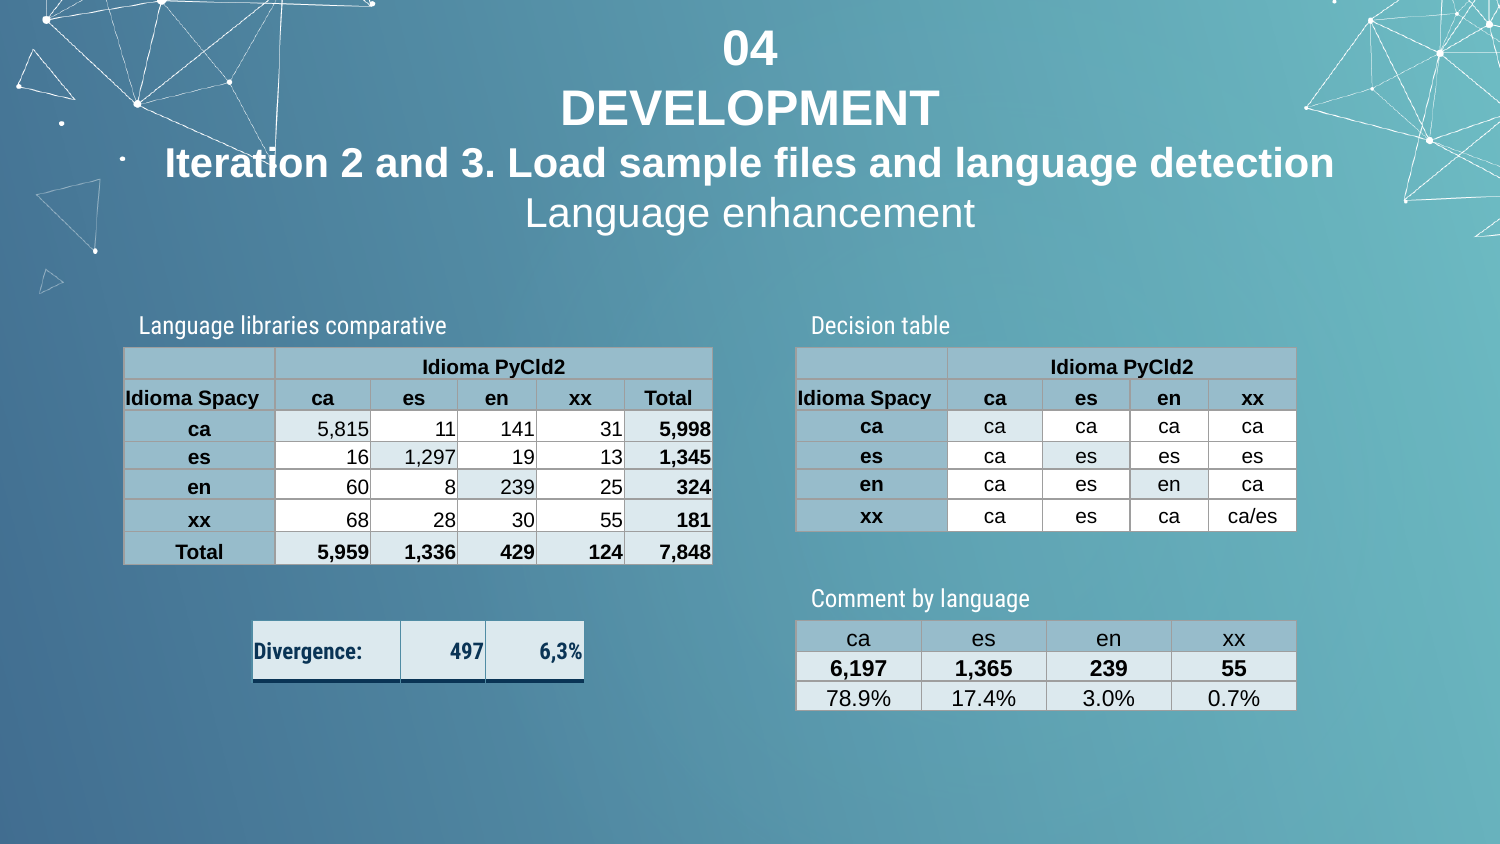

04
DEVELOPMENT
Iteration 2 and 3. Load sample files and language detection
Language enhancement
Decision table
Language libraries comparative
|  | Idioma PyCld2 |  |  |  |  |
| --- | --- | --- | --- | --- | --- |
| Idioma Spacy | ca | es | en | xx | Total |
| ca | 5,815 | 11 | 141 | 31 | 5,998 |
| es | 16 | 1,297 | 19 | 13 | 1,345 |
| en | 60 | 8 | 239 | 25 | 324 |
| xx | 68 | 28 | 30 | 55 | 181 |
| Total | 5,959 | 1,336 | 429 | 124 | 7,848 |
|  | Idioma PyCld2 |  |  |  |
| --- | --- | --- | --- | --- |
| Idioma Spacy | ca | es | en | xx |
| ca | ca | ca | ca | ca |
| es | ca | es | es | es |
| en | ca | es | en | ca |
| xx | ca | es | ca | ca/es |
Comment by language
| Divergence: | 497 | 6,3% |
| --- | --- | --- |
| ca | es | en | xx |
| --- | --- | --- | --- |
| 6,197 | 1,365 | 239 | 55 |
| 78.9% | 17.4% | 3.0% | 0.7% |